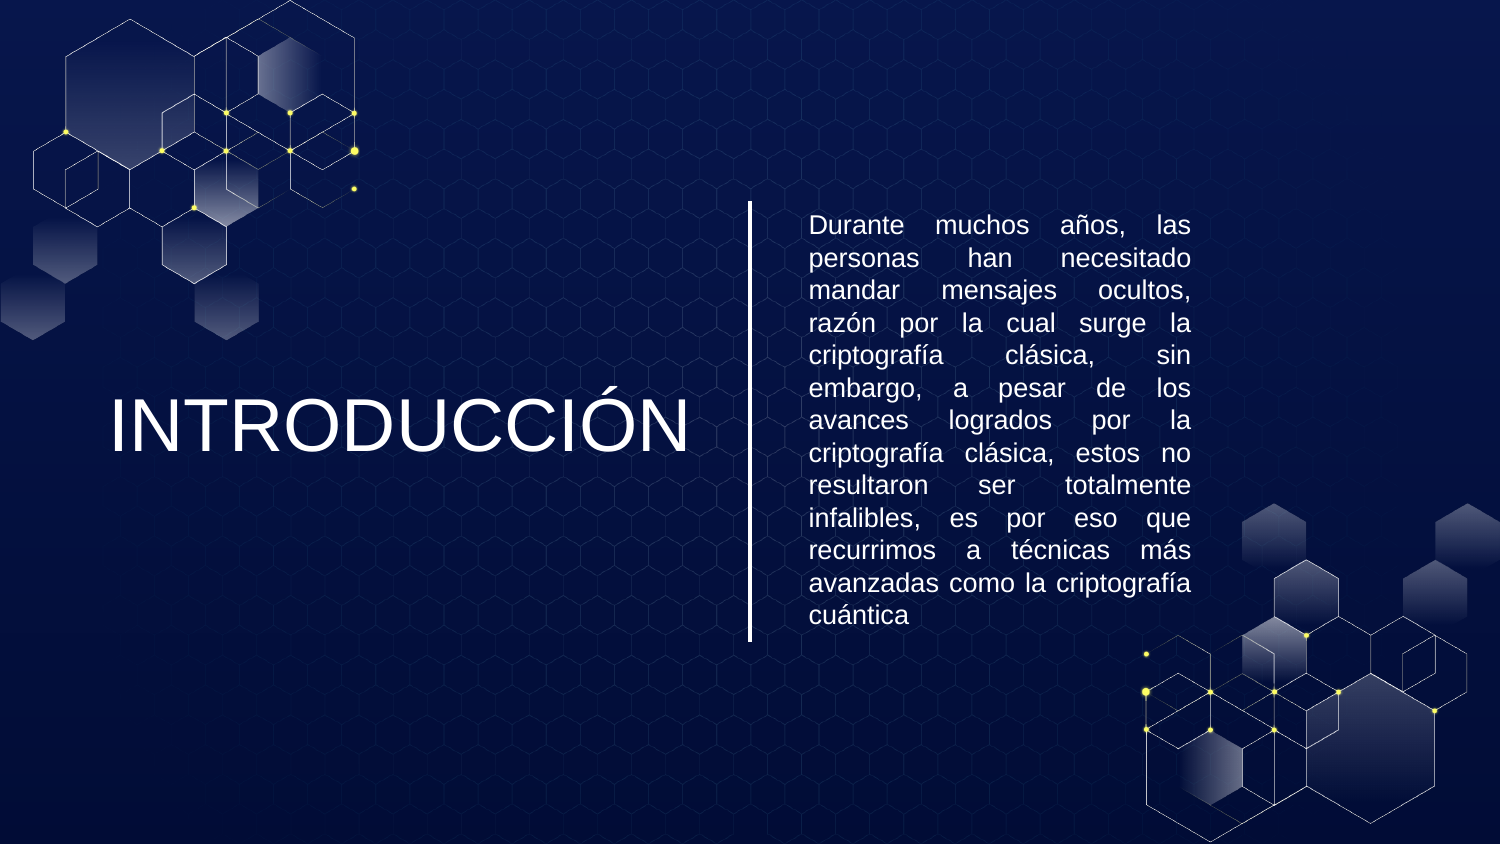

Durante muchos años, las personas han necesitado mandar mensajes ocultos, razón por la cual surge la criptografía clásica, sin embargo, a pesar de los avances logrados por la criptografía clásica, estos no resultaron ser totalmente infalibles, es por eso que recurrimos a técnicas más avanzadas como la criptografía cuántica
# INTRODUCCIÓN